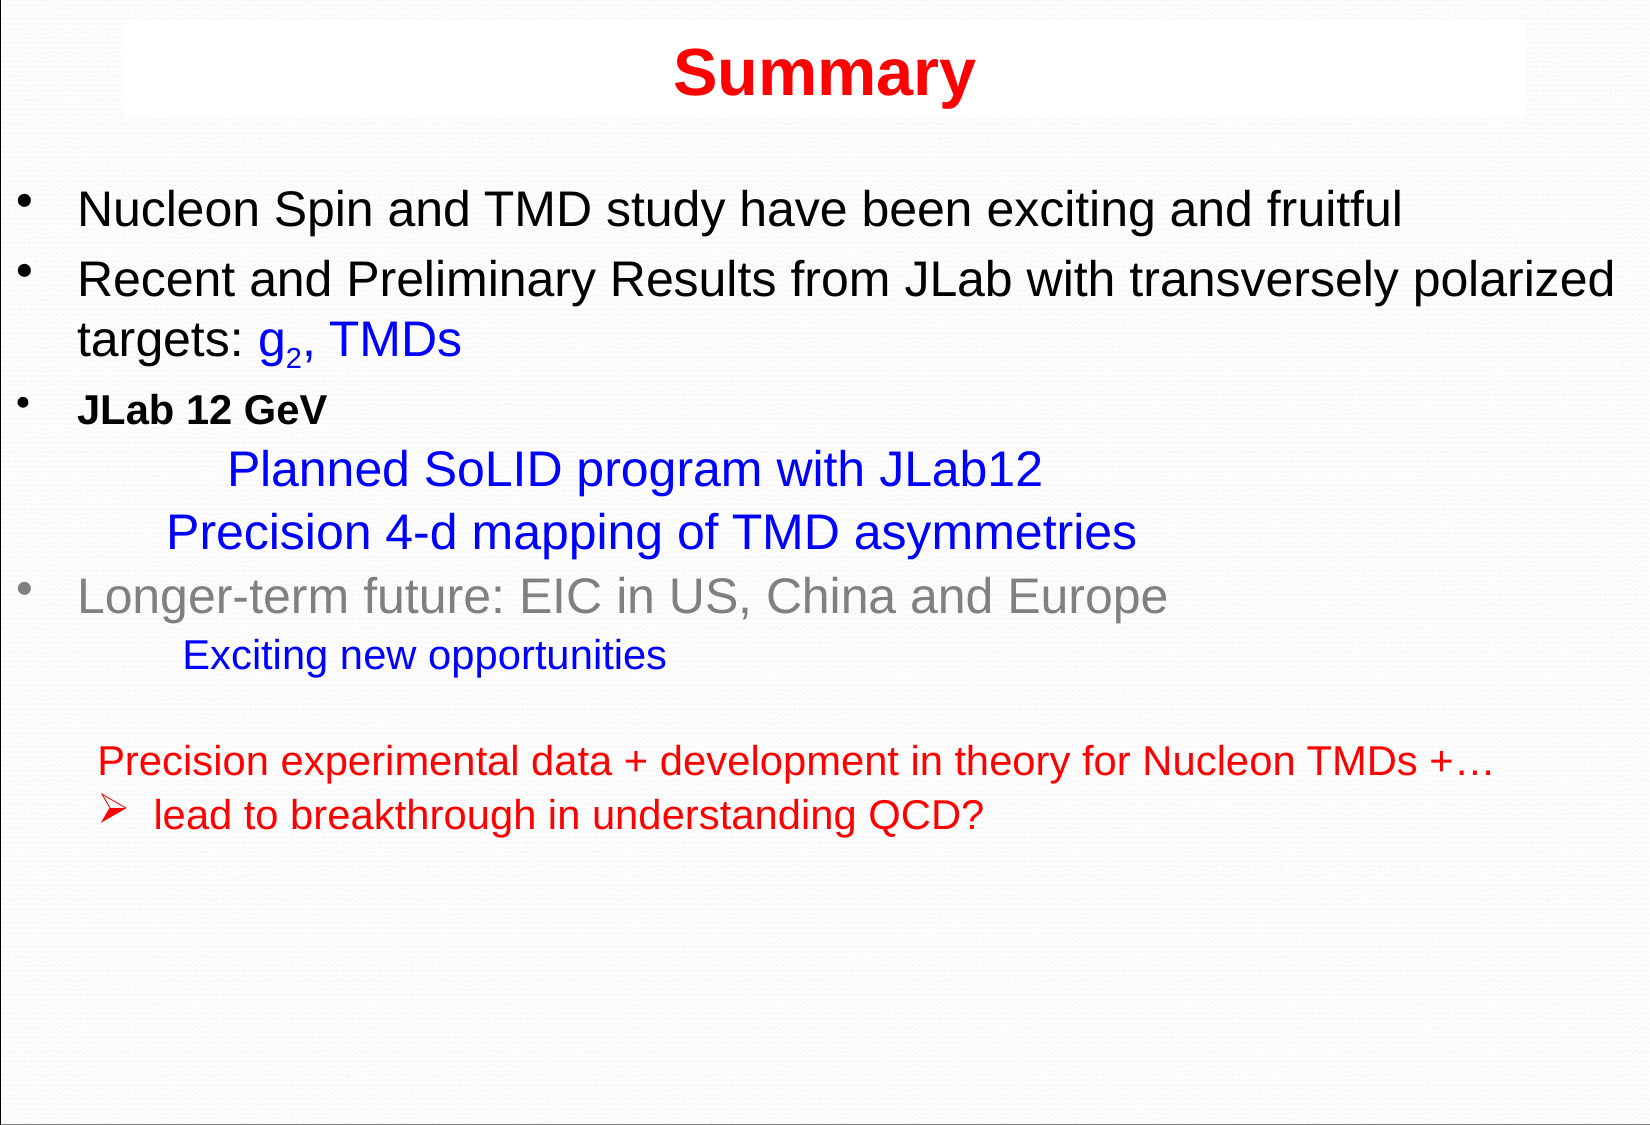

# Summary
Nucleon Spin and TMD study have been exciting and fruitful
Recent and Preliminary Results from JLab with transversely polarized targets: g2, TMDs
JLab 12 GeV
     		Planned SoLID program with JLab12
	Precision 4-d mapping of TMD asymmetries
Longer-term future: EIC in US, China and Europe
	   Exciting new opportunities

Precision experimental data + development in theory for Nucleon TMDs +…
lead to breakthrough in understanding QCD?